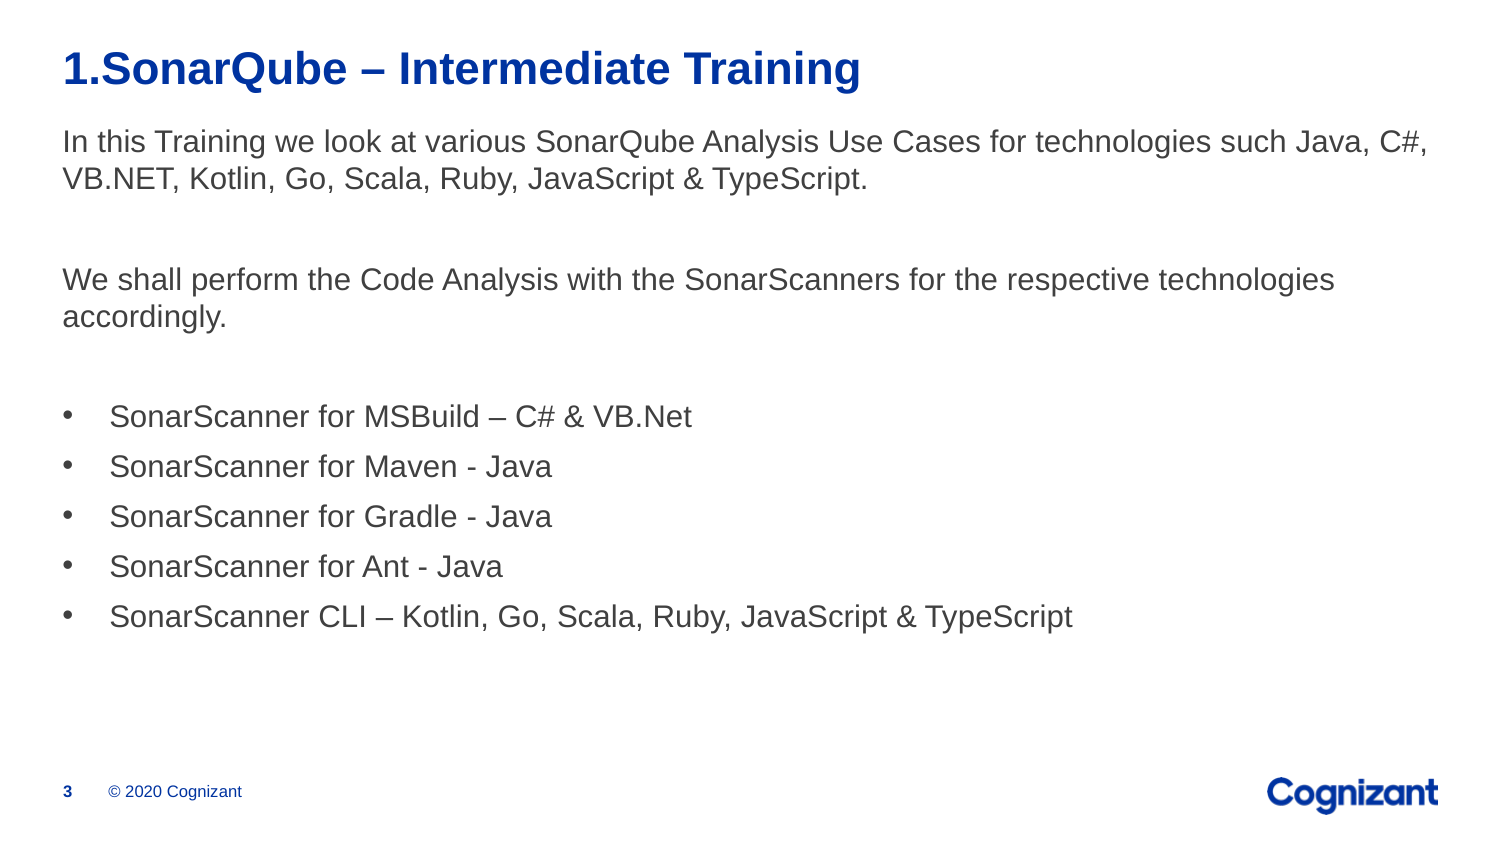

# 1.SonarQube – Intermediate Training
In this Training we look at various SonarQube Analysis Use Cases for technologies such Java, C#, VB.NET, Kotlin, Go, Scala, Ruby, JavaScript & TypeScript.

We shall perform the Code Analysis with the SonarScanners for the respective technologies accordingly.

SonarScanner for MSBuild – C# & VB.Net
SonarScanner for Maven - Java
SonarScanner for Gradle - Java
SonarScanner for Ant - Java
SonarScanner CLI – Kotlin, Go, Scala, Ruby, JavaScript & TypeScript
© 2020 Cognizant
3